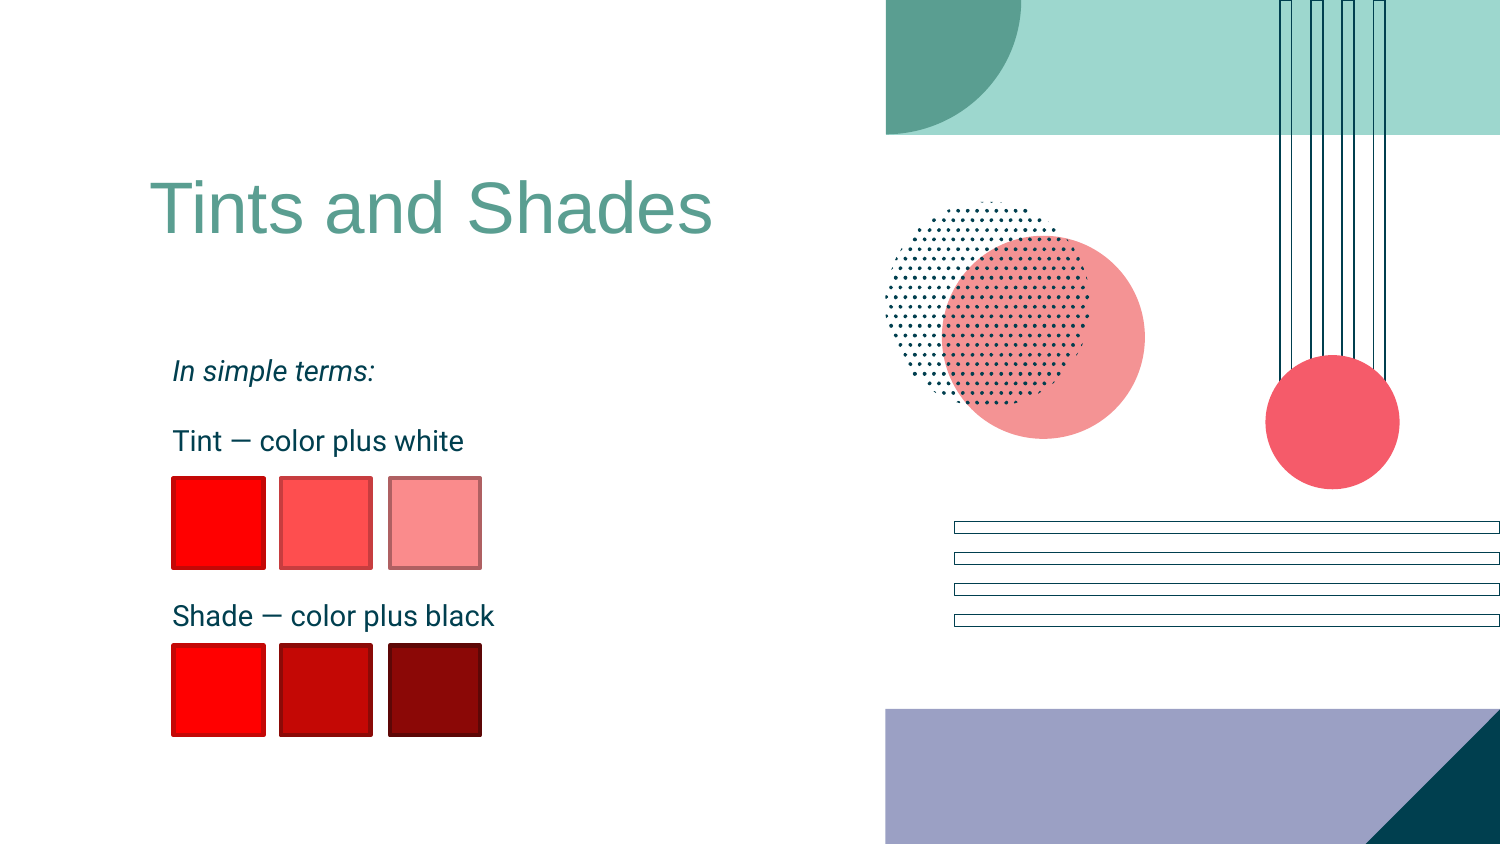

# Tints and Shades
In simple terms:

Tint — color plus white

Shade — color plus black